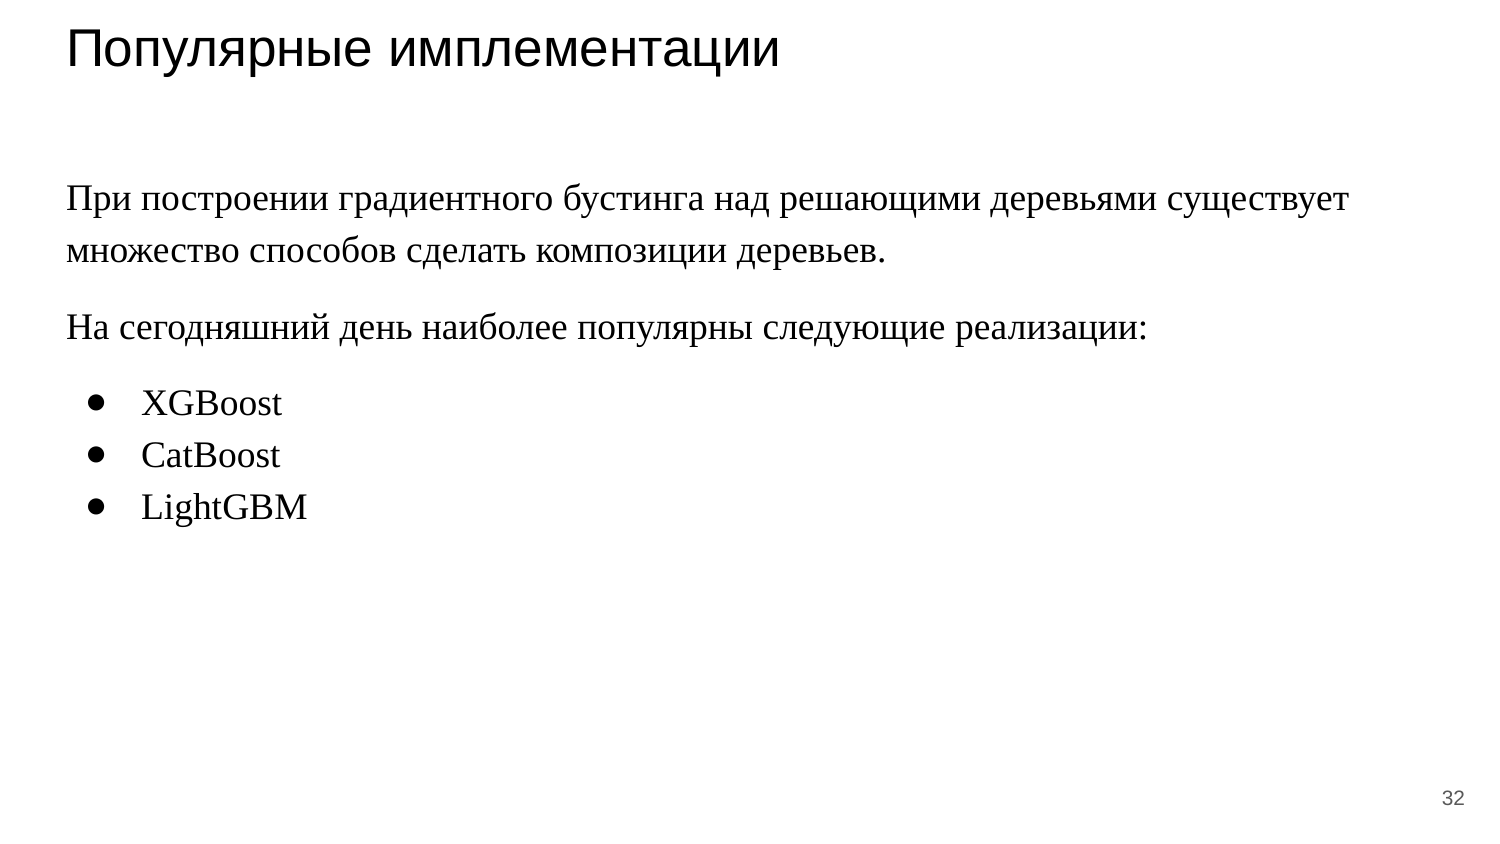

# Популярные имплементации
При построении градиентного бустинга над решающими деревьями существует множество способов сделать композиции деревьев.
На сегодняшний день наиболее популярны следующие реализации:
XGBoost
CatBoost
LightGBM
32